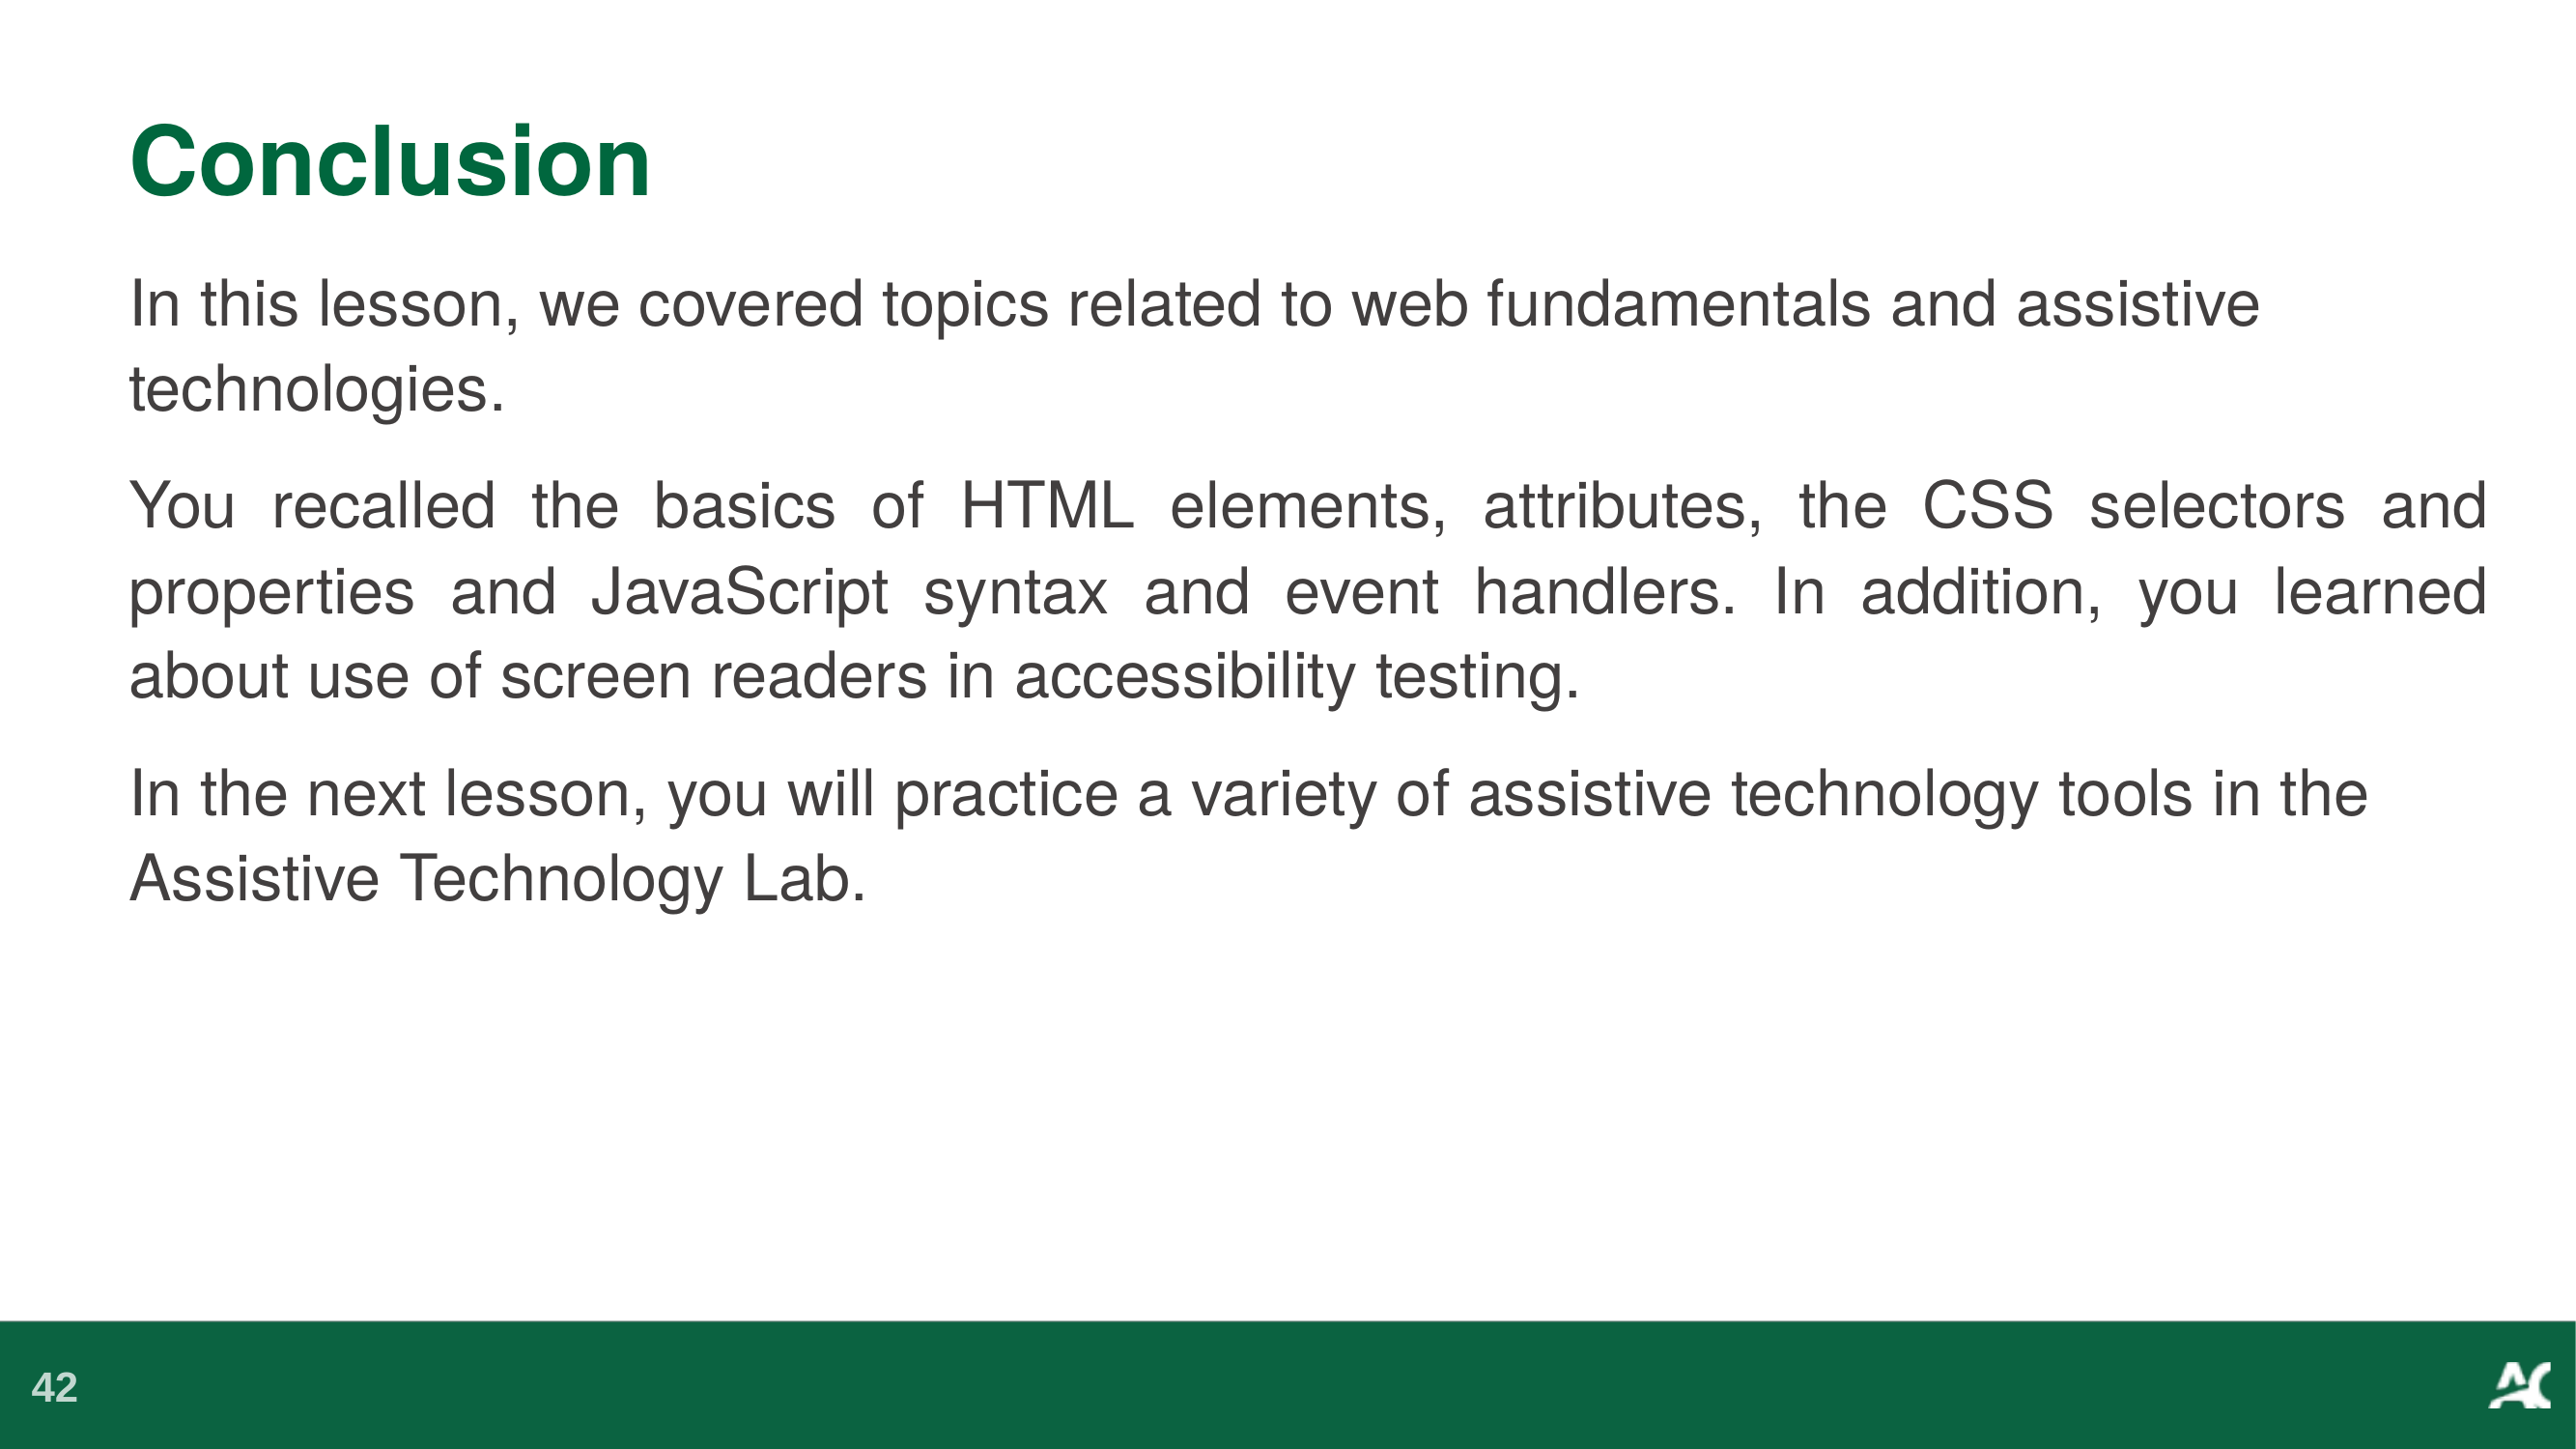

# Conclusion
In this lesson, we covered topics related to web fundamentals and assistive technologies.
You recalled the basics of HTML elements, attributes, the CSS selectors and properties and JavaScript syntax and event handlers. In addition, you learned about use of screen readers in accessibility testing.
In the next lesson, you will practice a variety of assistive technology tools in the Assistive Technology Lab.
42